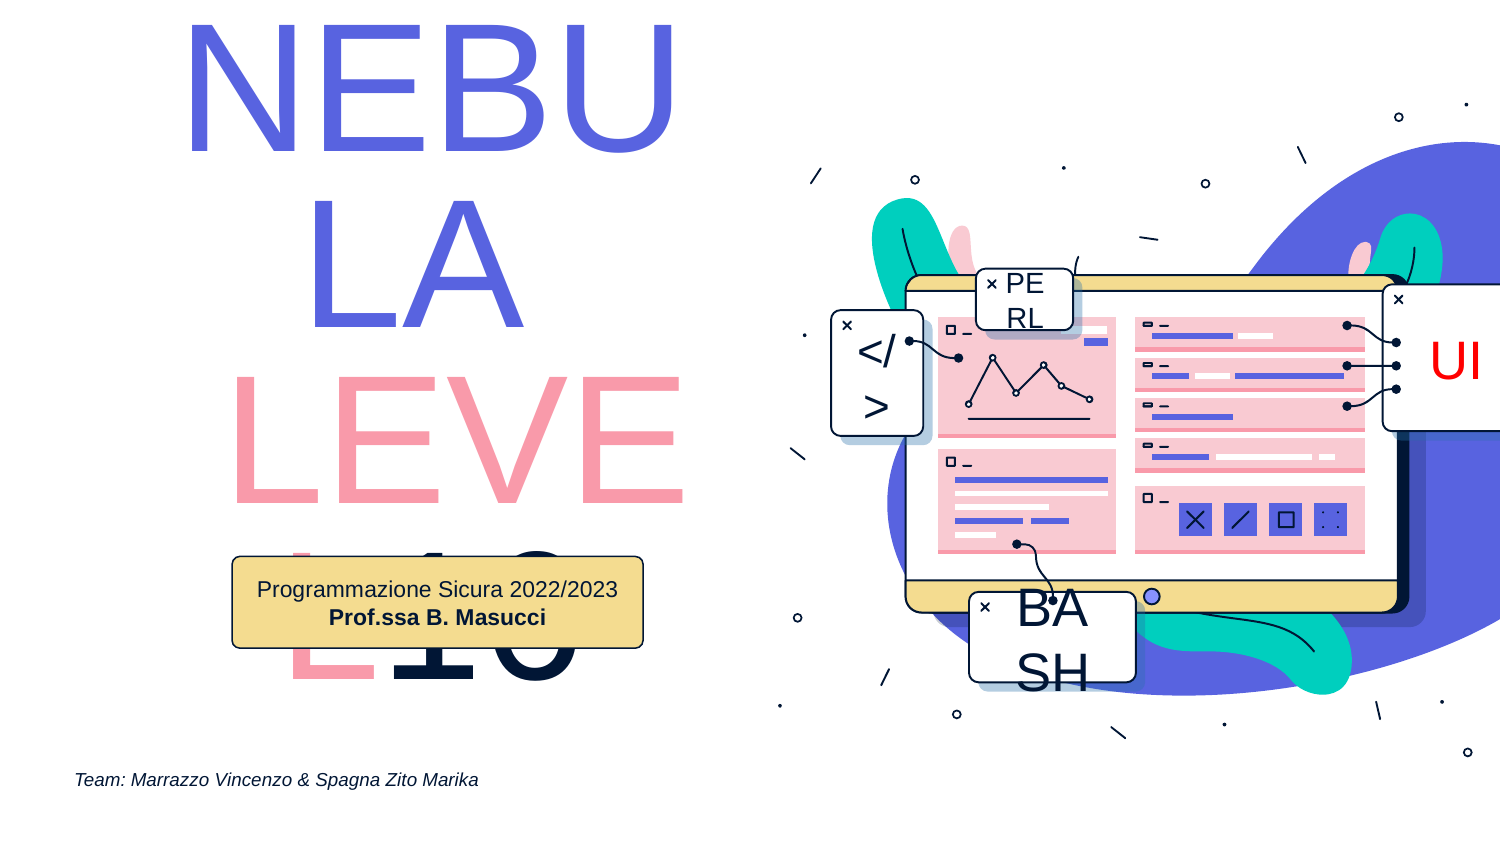

PERL

UI

</>

BASH
# NEBULA  LEVEL16

Programmazione Sicura 2022/2023
Prof.ssa B. Masucci
Team: Marrazzo Vincenzo & Spagna Zito Marika